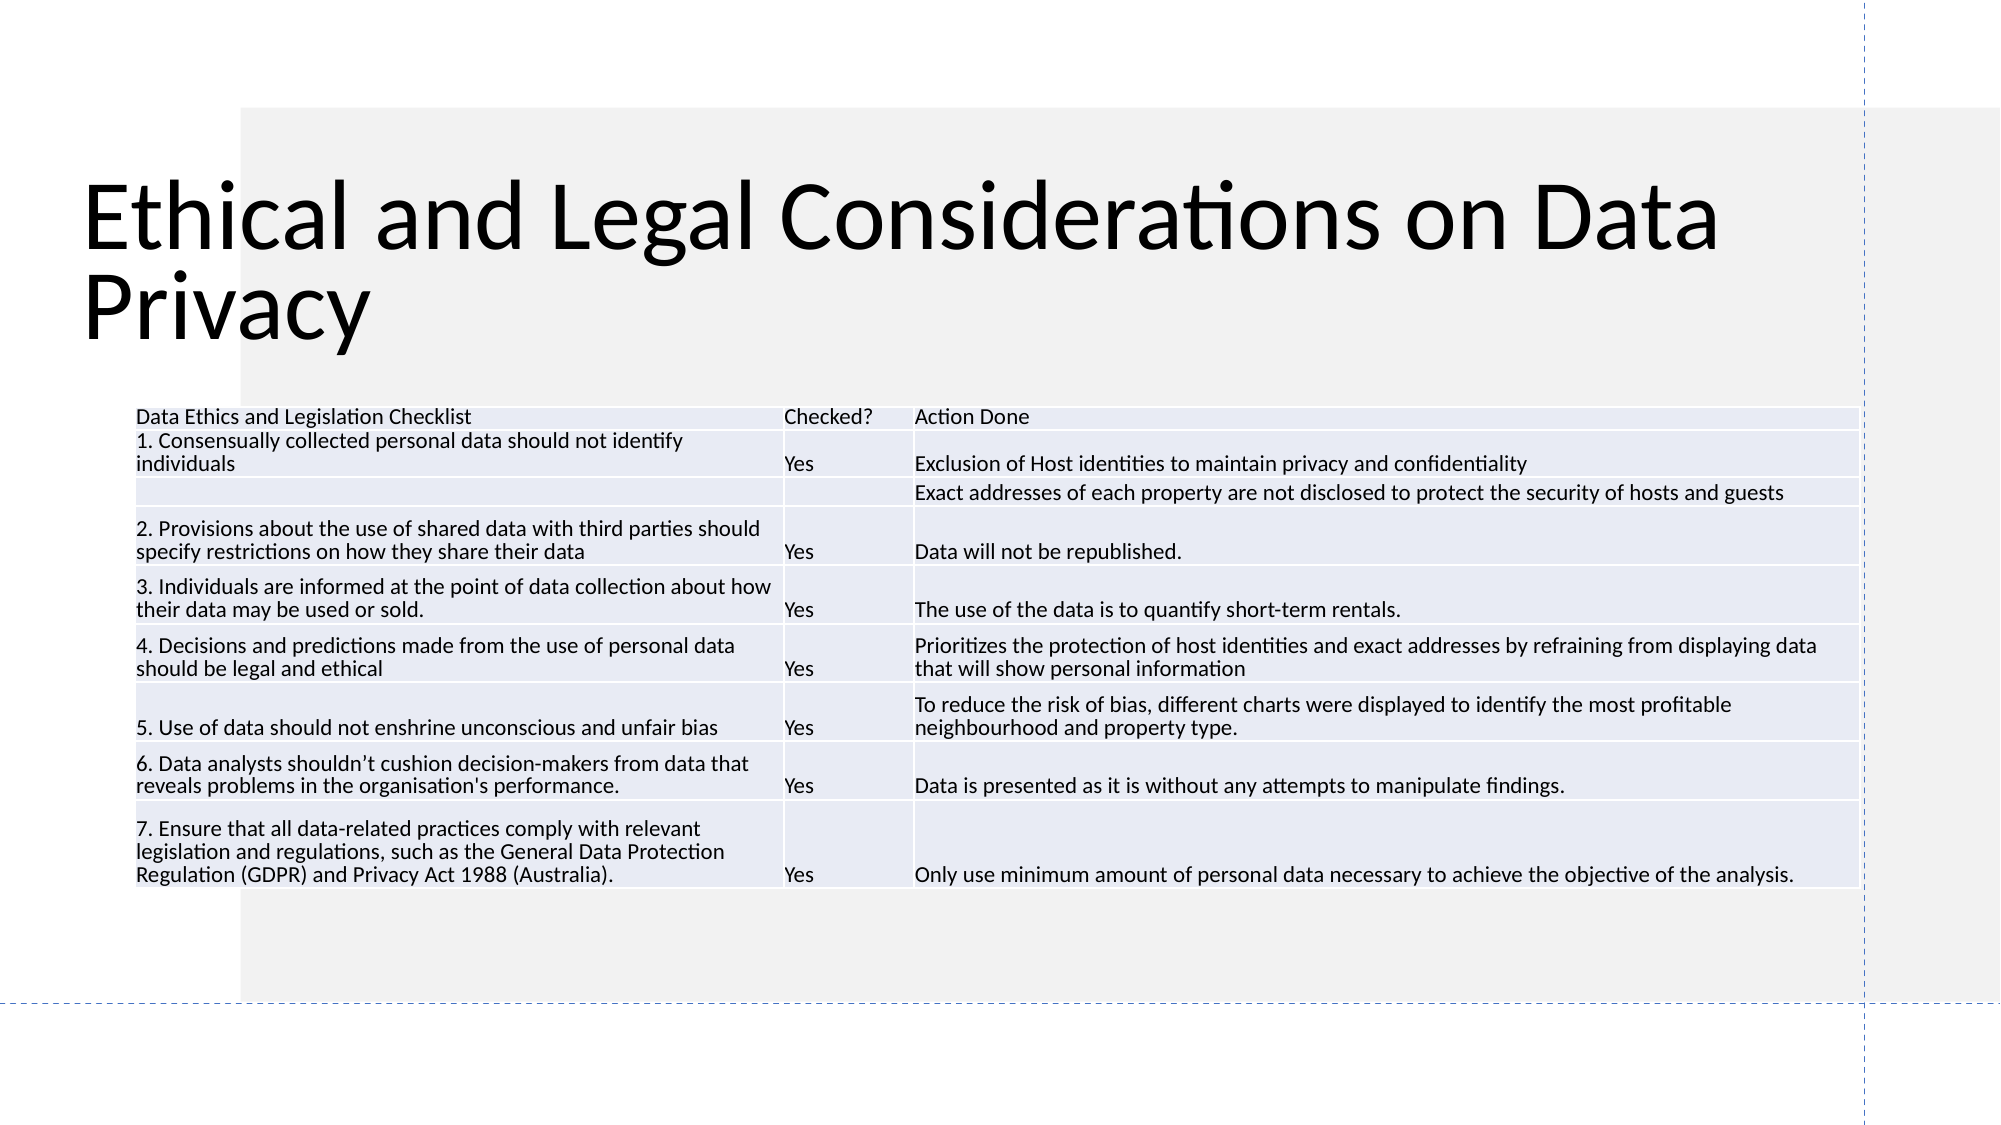

Ethical and Legal Considerations on Data Privacy

| Data Ethics and Legislation Checklist | Checked? | Action Done |
| --- | --- | --- |
| 1. Consensually collected personal data should not identify individuals | Yes | Exclusion of Host identities to maintain privacy and confidentiality |
|  |  | Exact addresses of each property are not disclosed to protect the security of hosts and guests |
| 2. Provisions about the use of shared data with third parties should specify restrictions on how they share their data | Yes | Data will not be republished. |
| 3. Individuals are informed at the point of data collection about how their data may be used or sold. | Yes | The use of the data is to quantify short-term rentals. |
| 4. Decisions and predictions made from the use of personal data should be legal and ethical | Yes | Prioritizes the protection of host identities and exact addresses by refraining from displaying data that will show personal information |
| 5. Use of data should not enshrine unconscious and unfair bias | Yes | To reduce the risk of bias, different charts were displayed to identify the most profitable neighbourhood and property type. |
| 6. Data analysts shouldn’t cushion decision-makers from data that reveals problems in the organisation's performance. | Yes | Data is presented as it is without any attempts to manipulate findings. |
| 7. Ensure that all data-related practices comply with relevant legislation and regulations, such as the General Data Protection Regulation (GDPR) and Privacy Act 1988 (Australia). | Yes | Only use minimum amount of personal data necessary to achieve the objective of the analysis. |